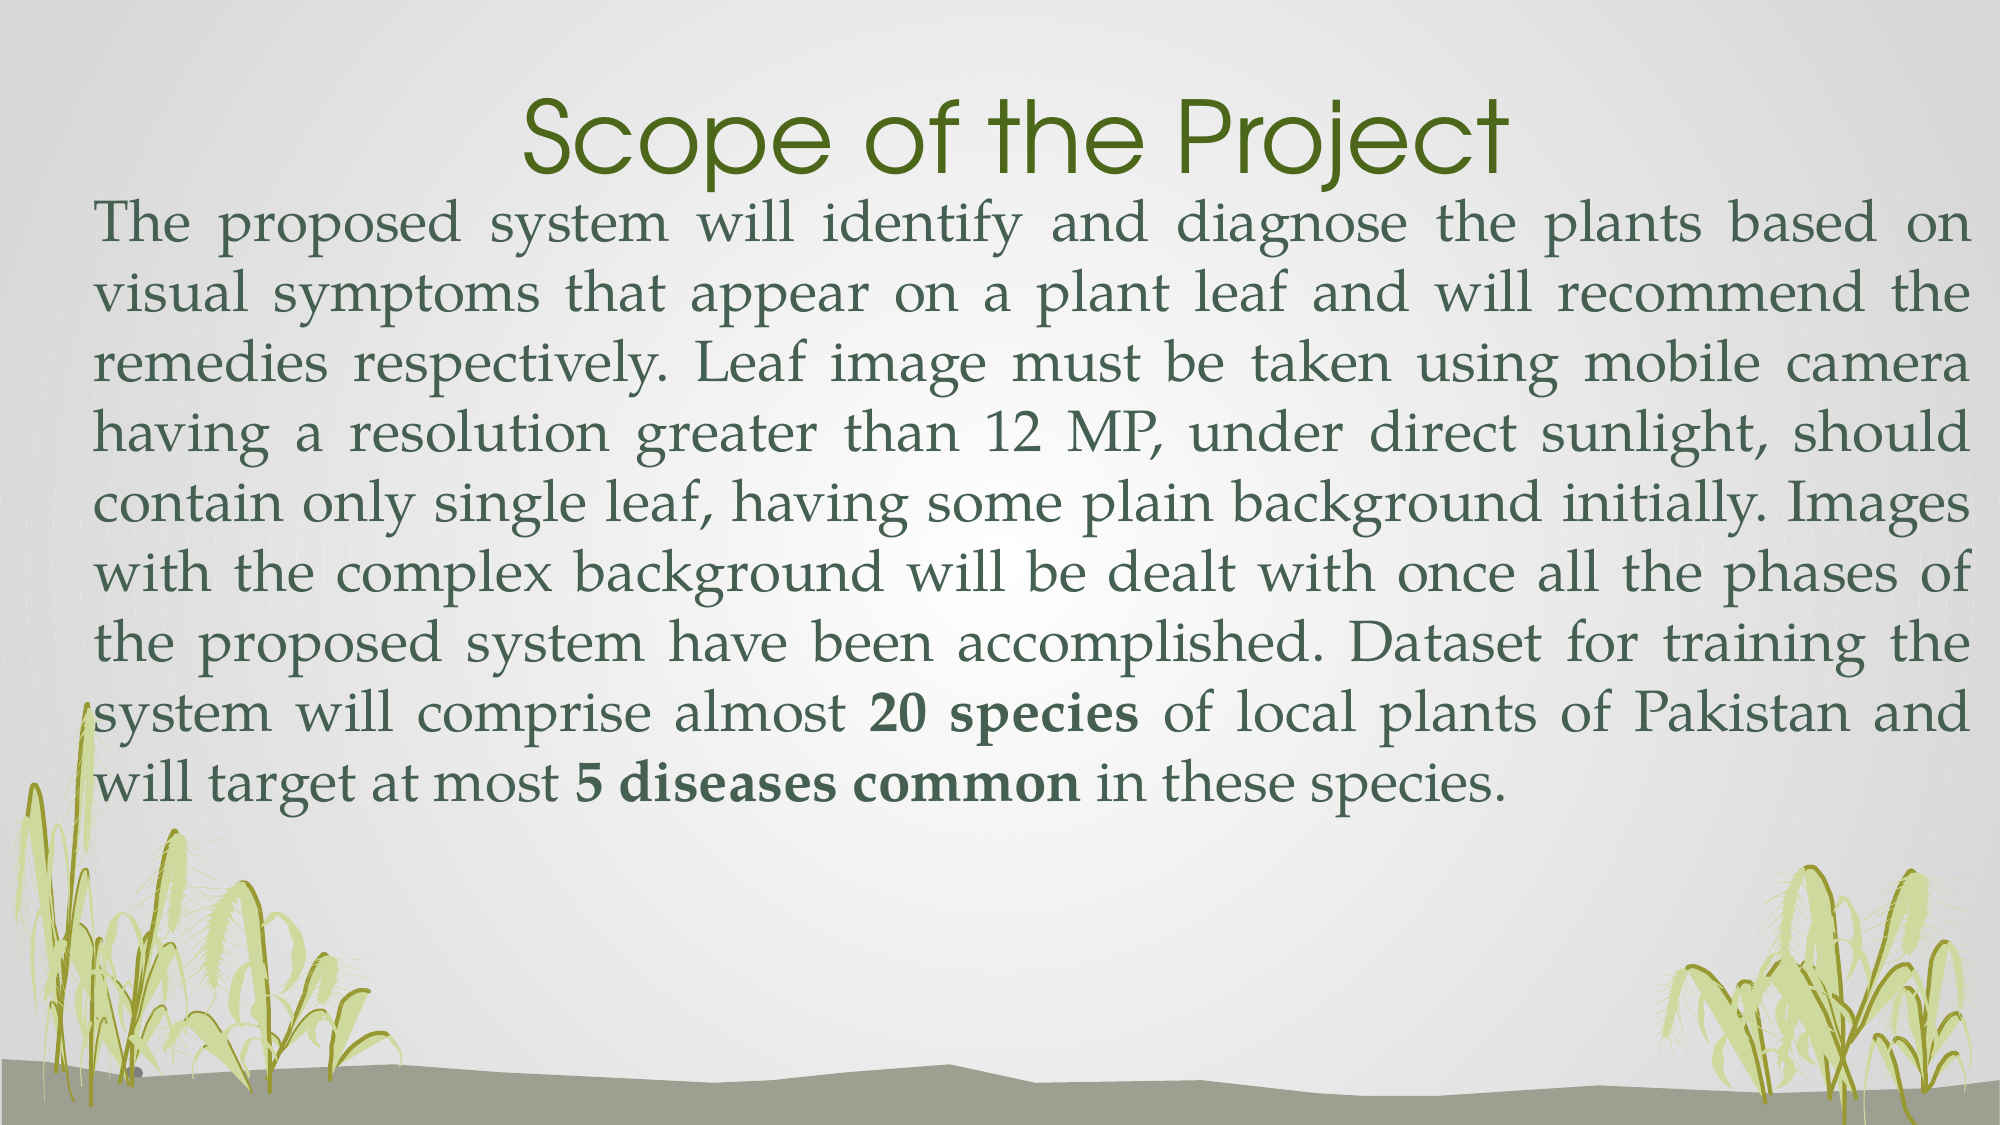

# Scope of the Project

The proposed system will identify and diagnose the plants based on visual symptoms that appear on a plant leaf and will recommend the remedies respectively. Leaf image must be taken using mobile camera having a resolution greater than 12 MP, under direct sunlight, should contain only single leaf, having some plain background initially. Images with the complex background will be dealt with once all the phases of the proposed system have been accomplished. Dataset for training the system will comprise almost 20 species of local plants of Pakistan and will target at most 5 diseases common in these species.